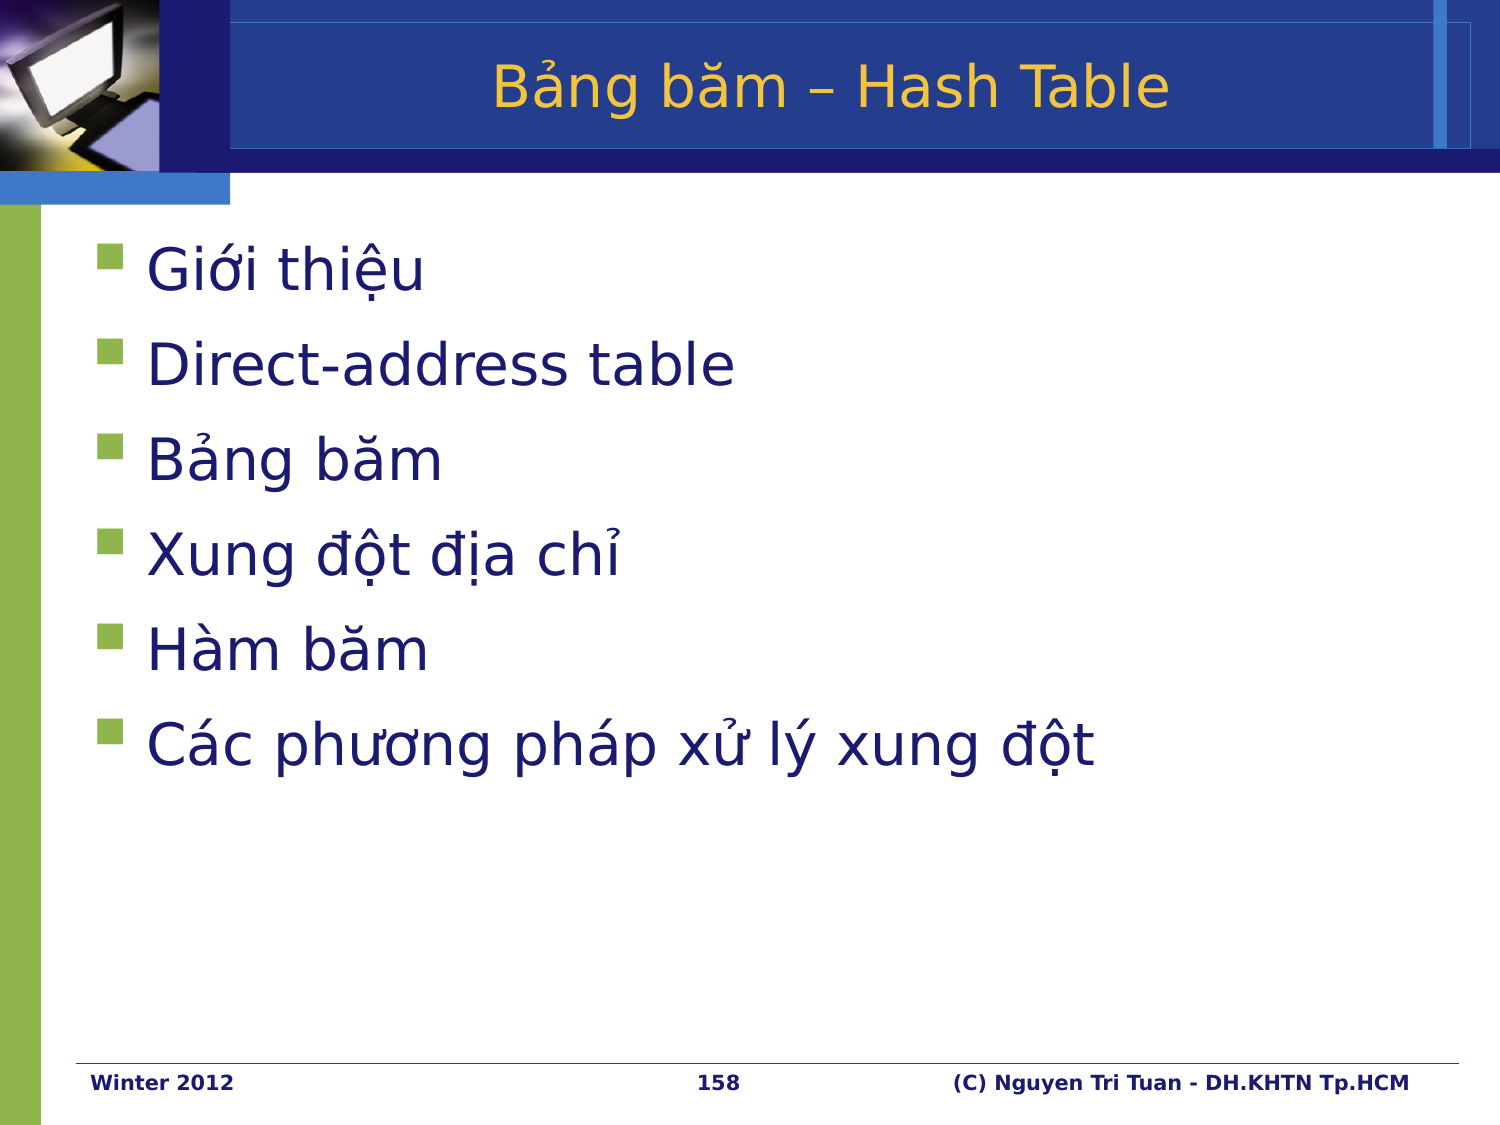

# Bảng băm – Hash Table
Giới thiệu
Direct-address table
Bảng băm
Xung đột địa chỉ
Hàm băm
Các phương pháp xử lý xung đột
Winter 2012
158
(C) Nguyen Tri Tuan - DH.KHTN Tp.HCM